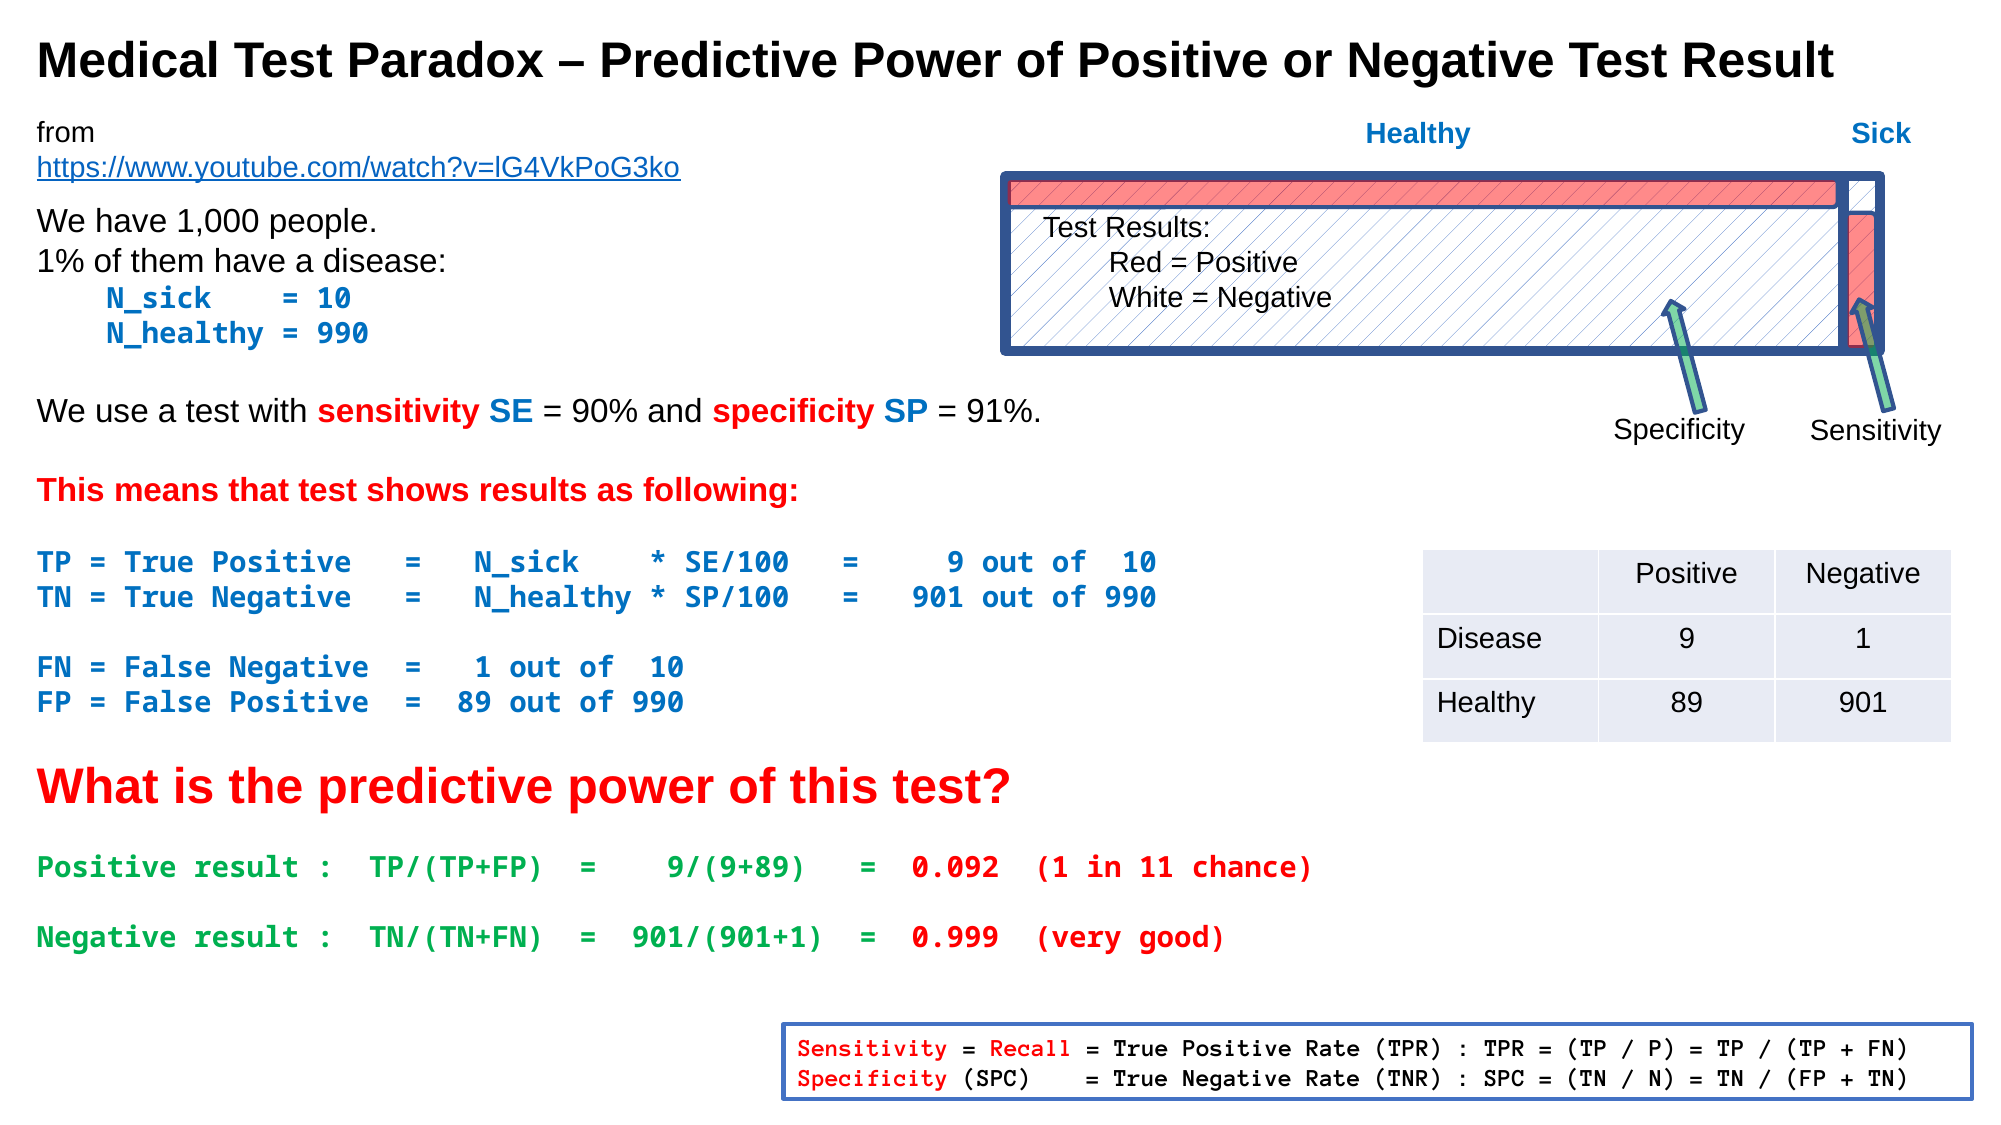

Medical Test Paradox – Predictive Power of Positive or Negative Test Result
from https://www.youtube.com/watch?v=lG4VkPoG3ko
Sick
Healthy

We have 1,000 people.
1% of them have a disease:
    N_sick    = 10
    N_healthy = 990

We use a test with sensitivity SE = 90% and specificity SP = 91%.

This means that test shows results as following:

TP = True Positive   =   N_sick    * SE/100   =     9 out of  10
TN = True Negative   =   N_healthy * SP/100   =   901 out of 990

FN = False Negative  =   1 out of  10
FP = False Positive  =  89 out of 990

What is the predictive power of this test?

Positive result :  TP/(TP+FP)  =    9/(9+89)   =  0.092  (1 in 11 chance)

Negative result :  TN/(TN+FN)  =  901/(901+1)  =  0.999  (very good)
Test Results:
        Red = Positive
        White = Negative

Specificity
Sensitivity
|  | Positive | Negative |
| --- | --- | --- |
| Disease | 9 | 1 |
| Healthy | 89 | 901 |
Sensitivity = Recall = True Positive Rate (TPR) : TPR = (TP / P) = TP / (TP + FN)
Specificity (SPC)    = True Negative Rate (TNR) : SPC = (TN / N) = TN / (FP + TN)